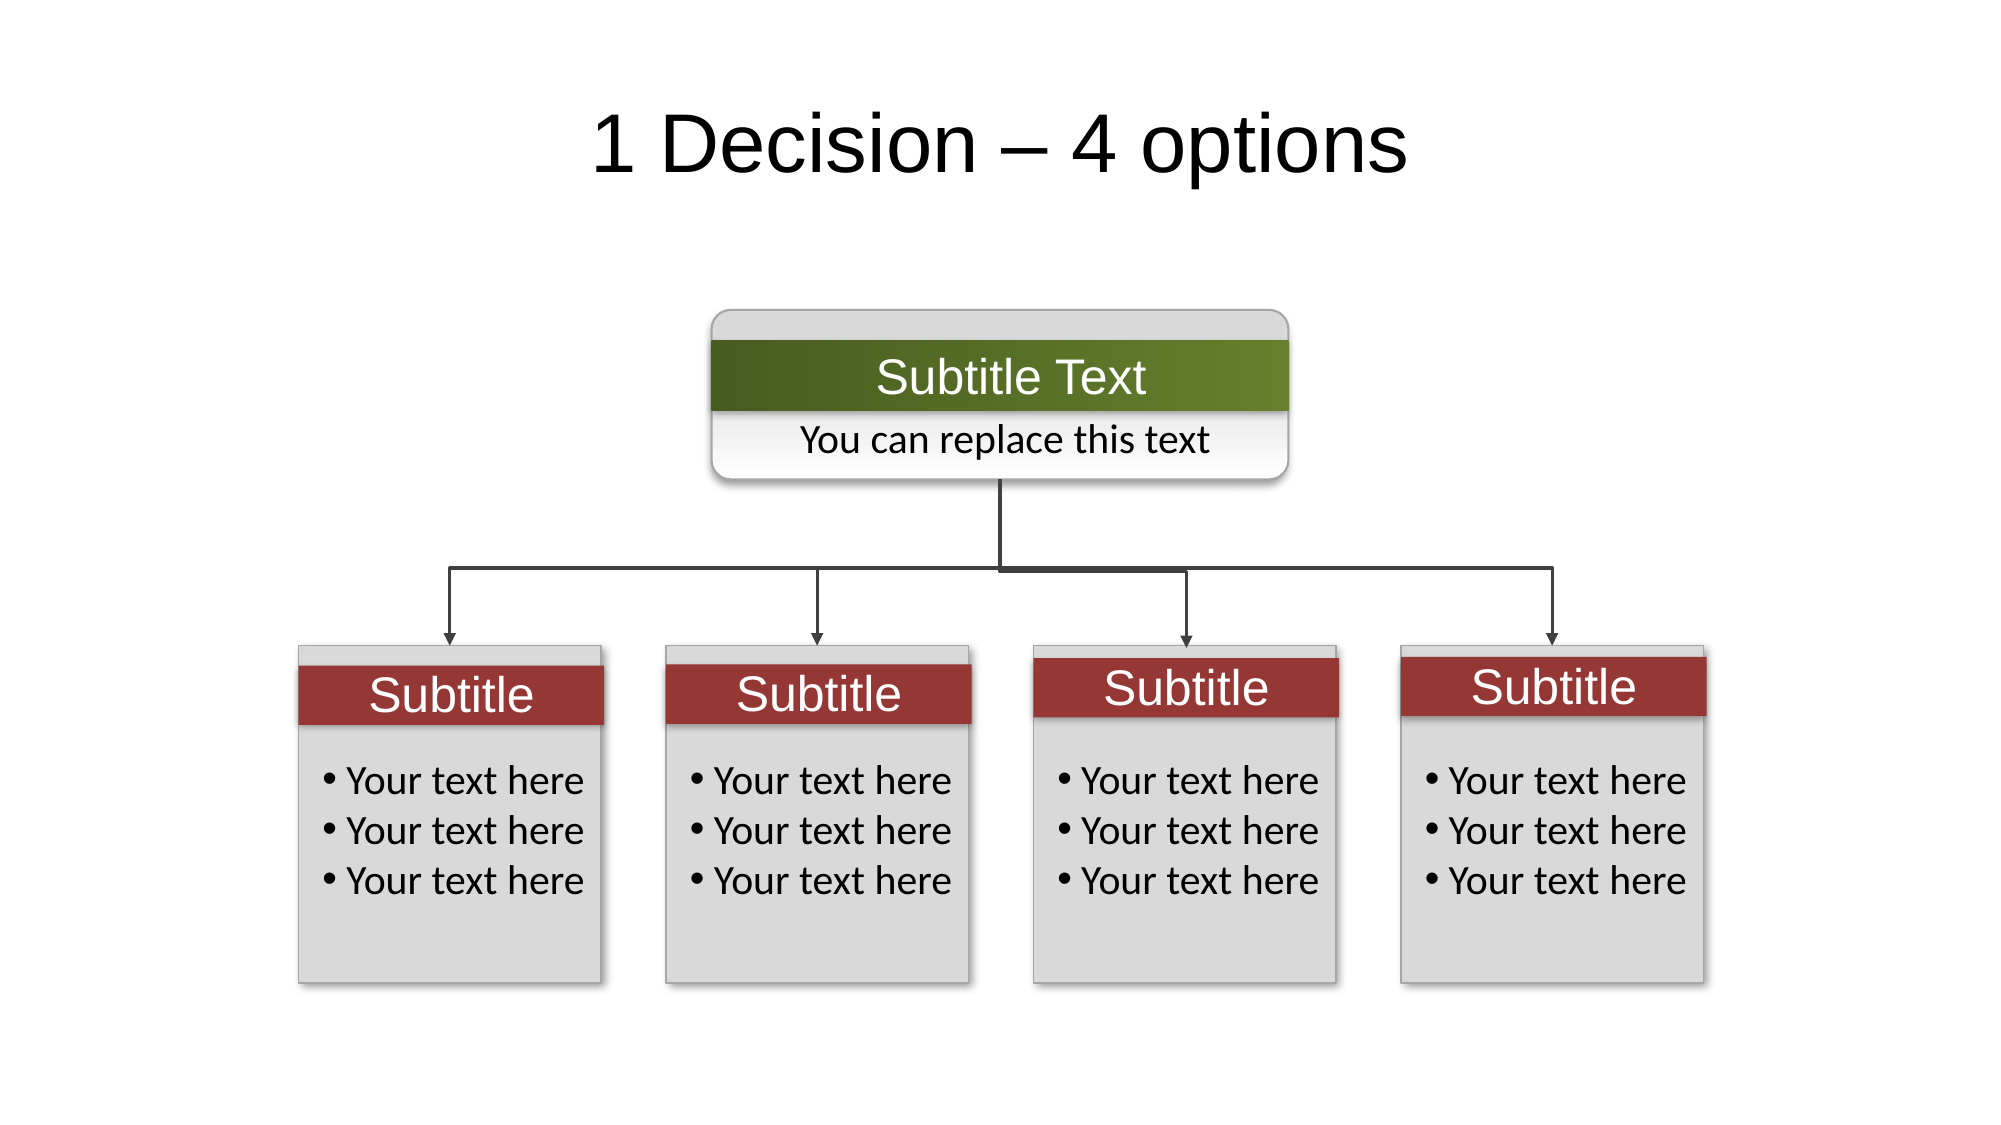

# 1 Decision – 4 options

Subtitle Text

You can replace this text

 Your text here
 Your text here
 Your text here
Subtitle

 Your text here
 Your text here
 Your text here
Subtitle

 Your text here
 Your text here
 Your text here
Subtitle

 Your text here
 Your text here
 Your text here
Subtitle